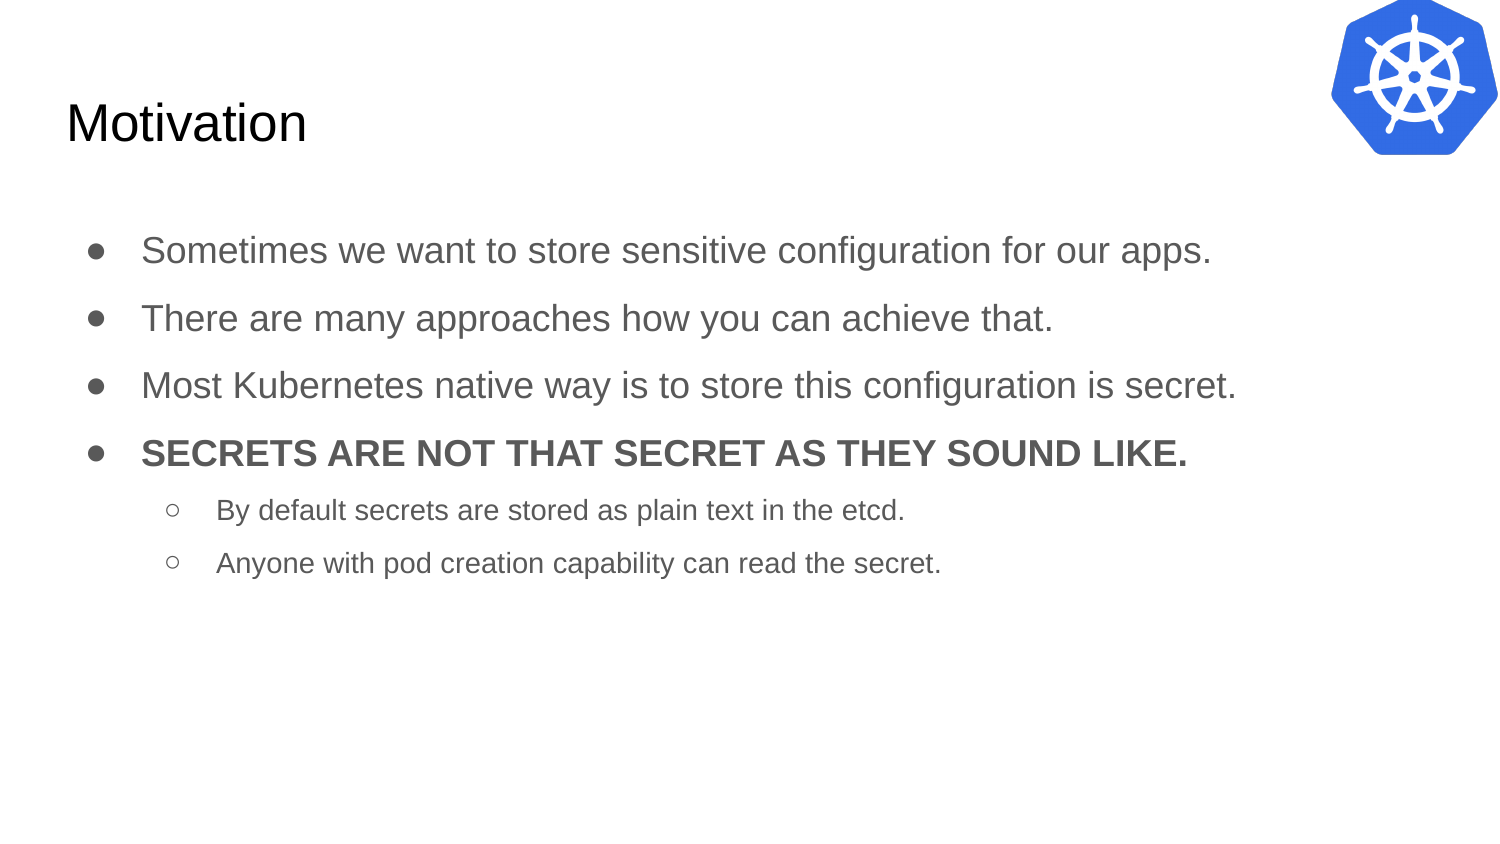

# Motivation
Sometimes we want to store sensitive configuration for our apps.
There are many approaches how you can achieve that.
Most Kubernetes native way is to store this configuration is secret.
SECRETS ARE NOT THAT SECRET AS THEY SOUND LIKE.
By default secrets are stored as plain text in the etcd.
Anyone with pod creation capability can read the secret.